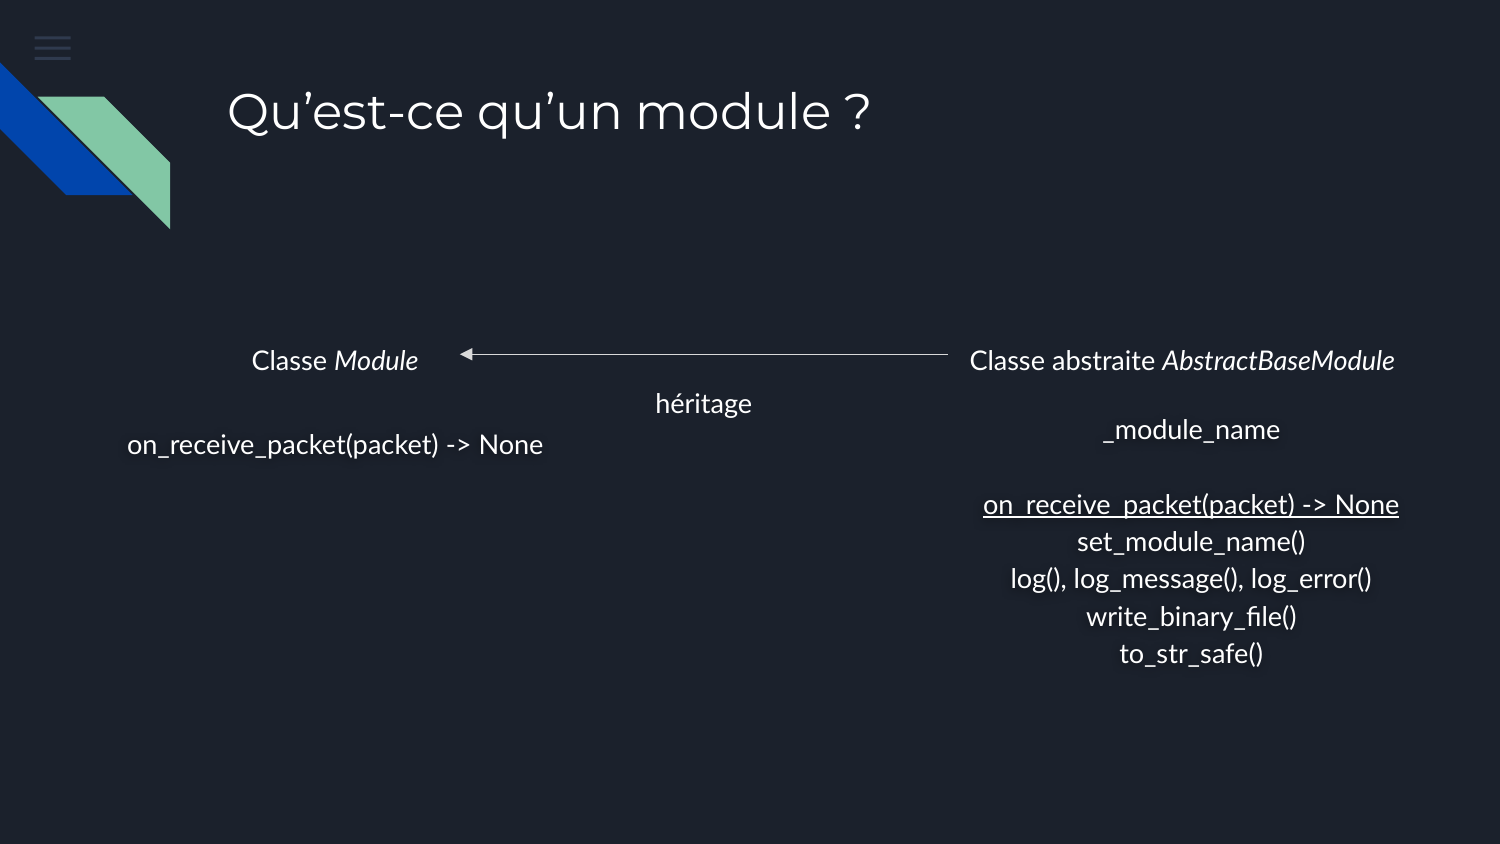

# Qu’est-ce qu’un module ?
Classe Module
Classe abstraite AbstractBaseModule
héritage
_module_name

on_receive_packet(packet) -> None
set_module_name()
log(), log_message(), log_error()
write_binary_file()
to_str_safe()
on_receive_packet(packet) -> None